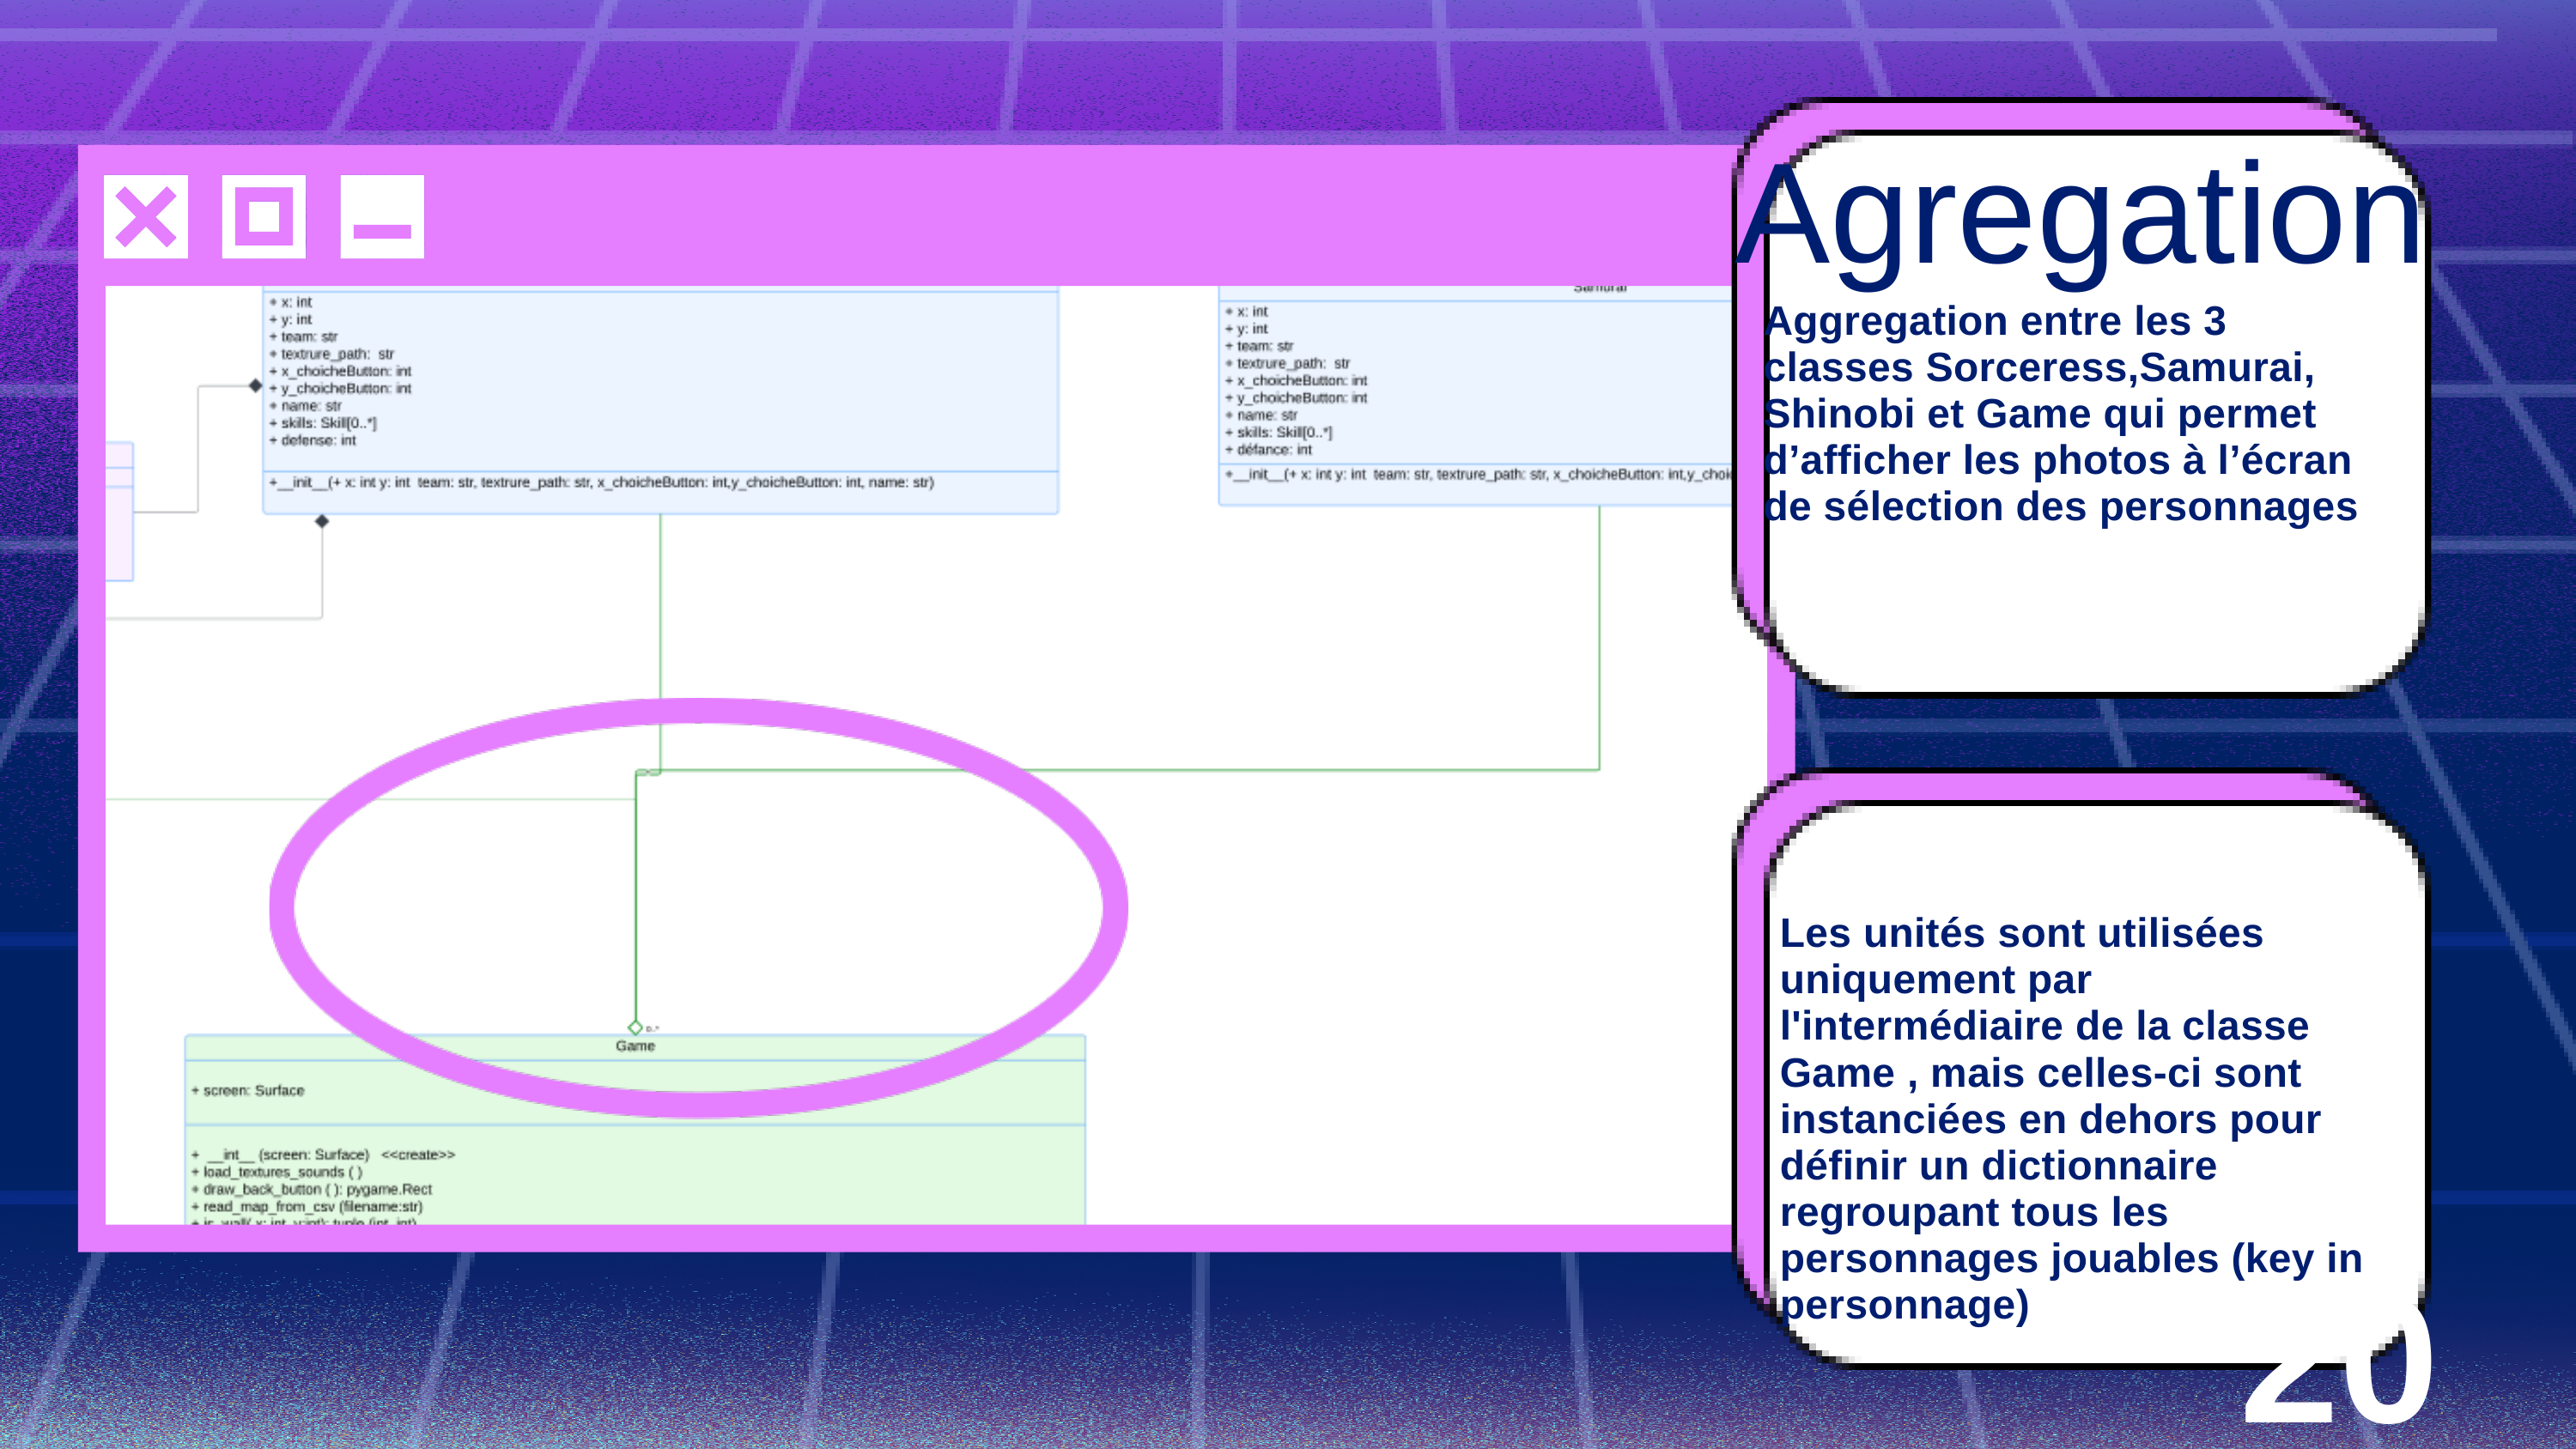

Agregation

Aggregation entre les 3 classes Sorceress,Samurai, Shinobi et Game qui permet d’afficher les photos à l’écran de sélection des personnages

Les unités sont utilisées uniquement par l'intermédiaire de la classe Game , mais celles-ci sont instanciées en dehors pour définir un dictionnaire regroupant tous les personnages jouables (key in personnage)
20